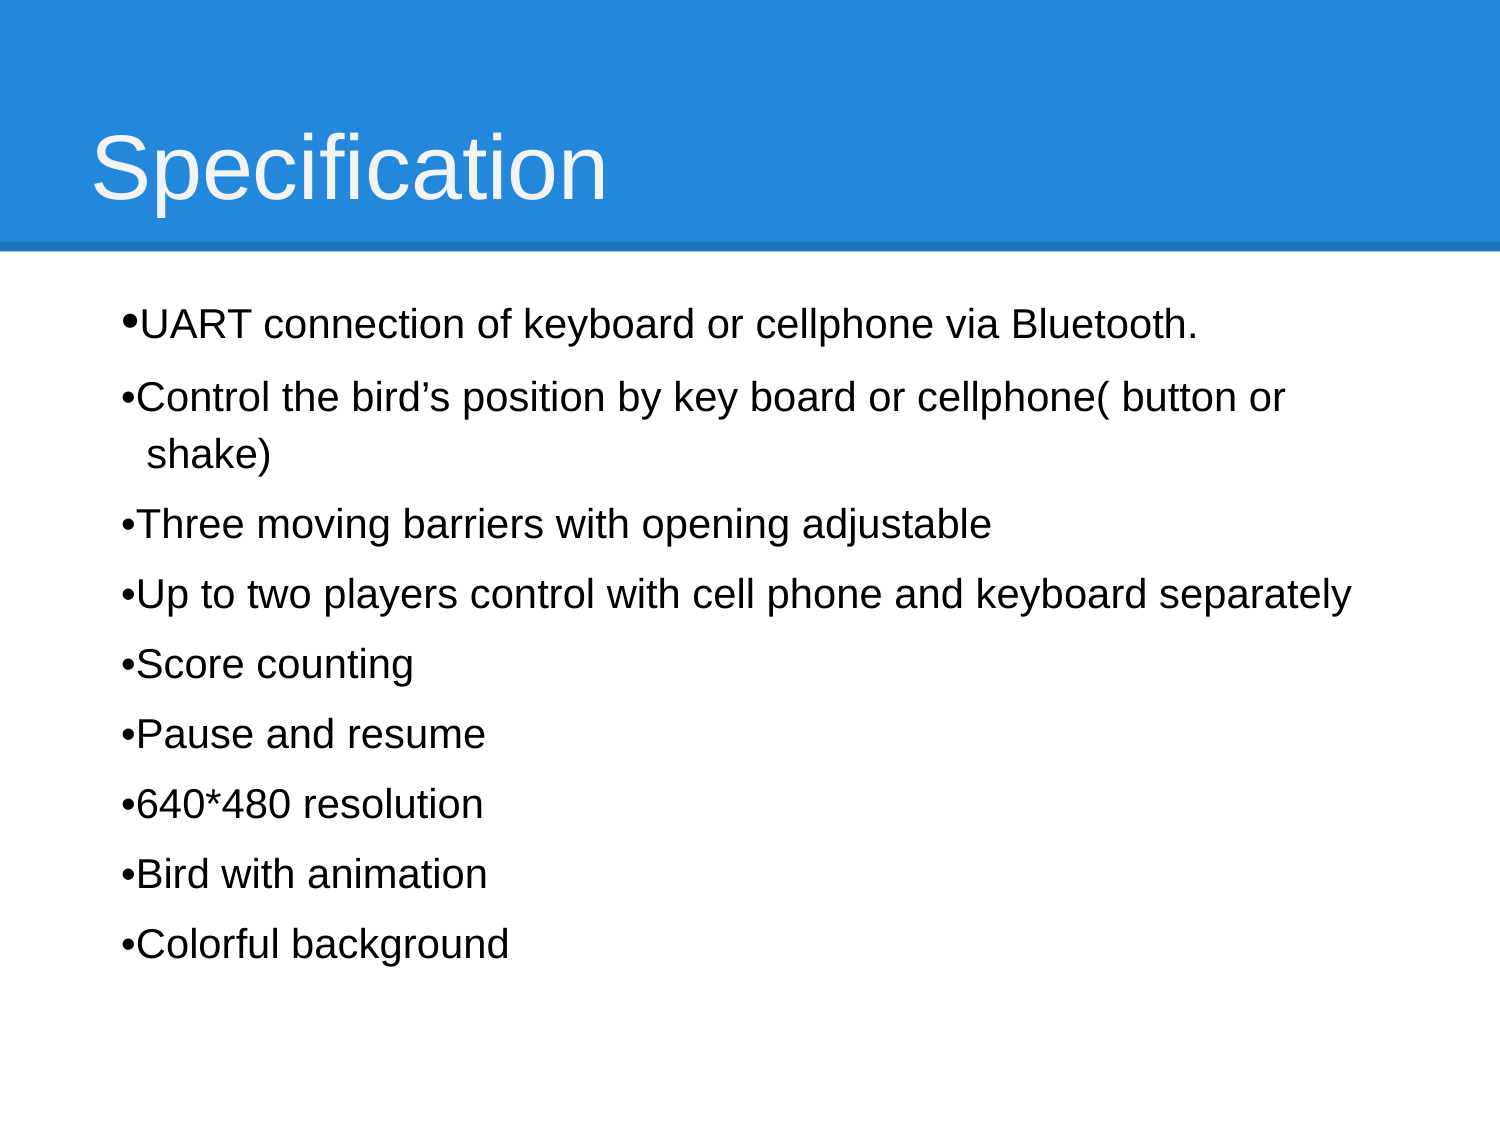

# Specification
•UART connection of keyboard or cellphone via Bluetooth.
•Control the bird’s position by key board or cellphone( button or shake)
•Three moving barriers with opening adjustable
•Up to two players control with cell phone and keyboard separately
•Score counting
•Pause and resume
•640*480 resolution
•Bird with animation
•Colorful background